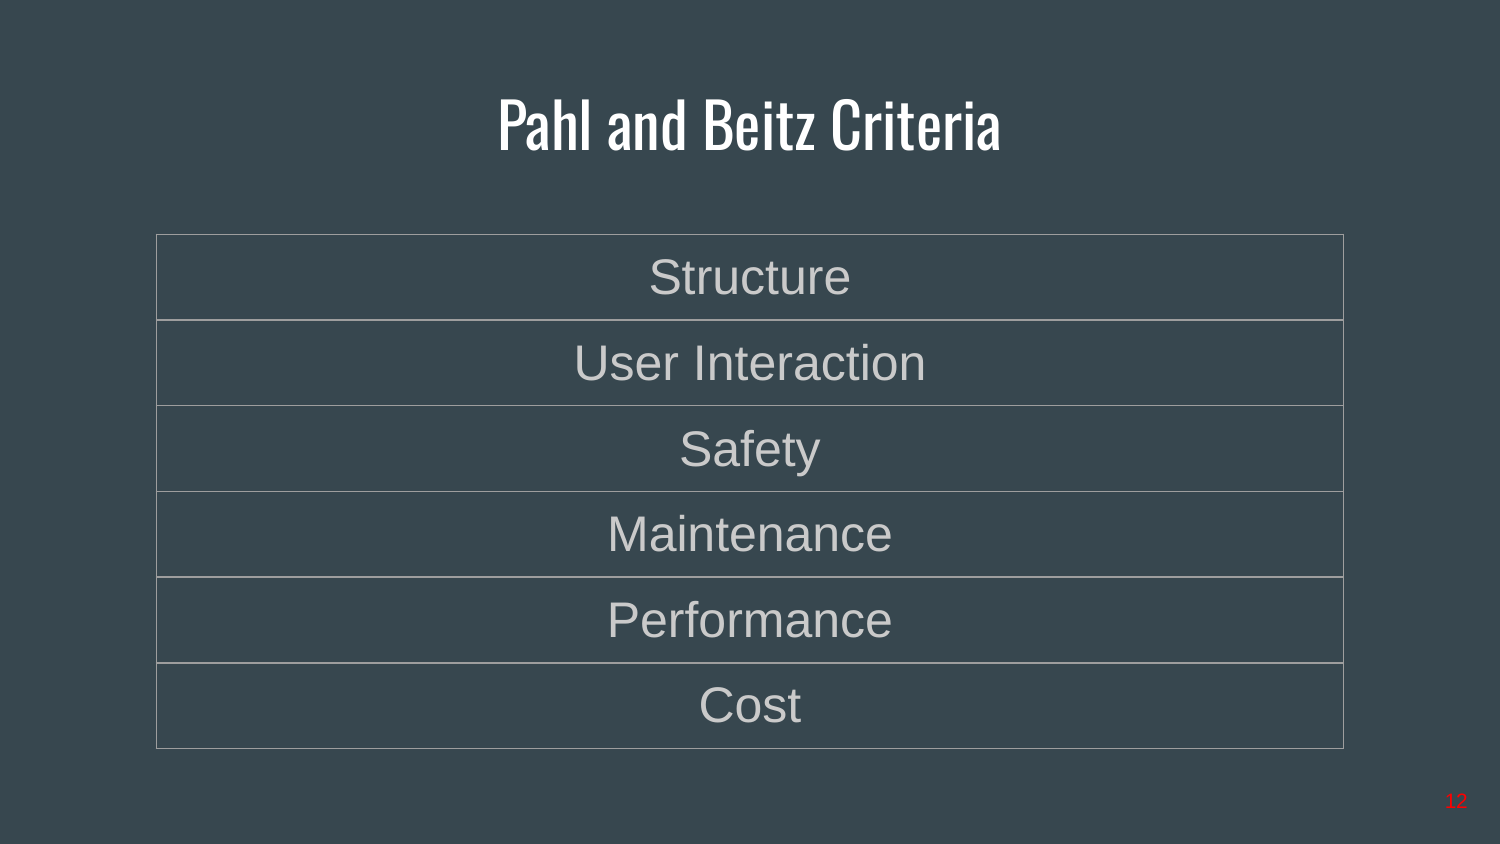

# Pahl and Beitz Criteria
| Structure |
| --- |
| User Interaction |
| Safety |
| Maintenance |
| Performance |
| Cost |
12